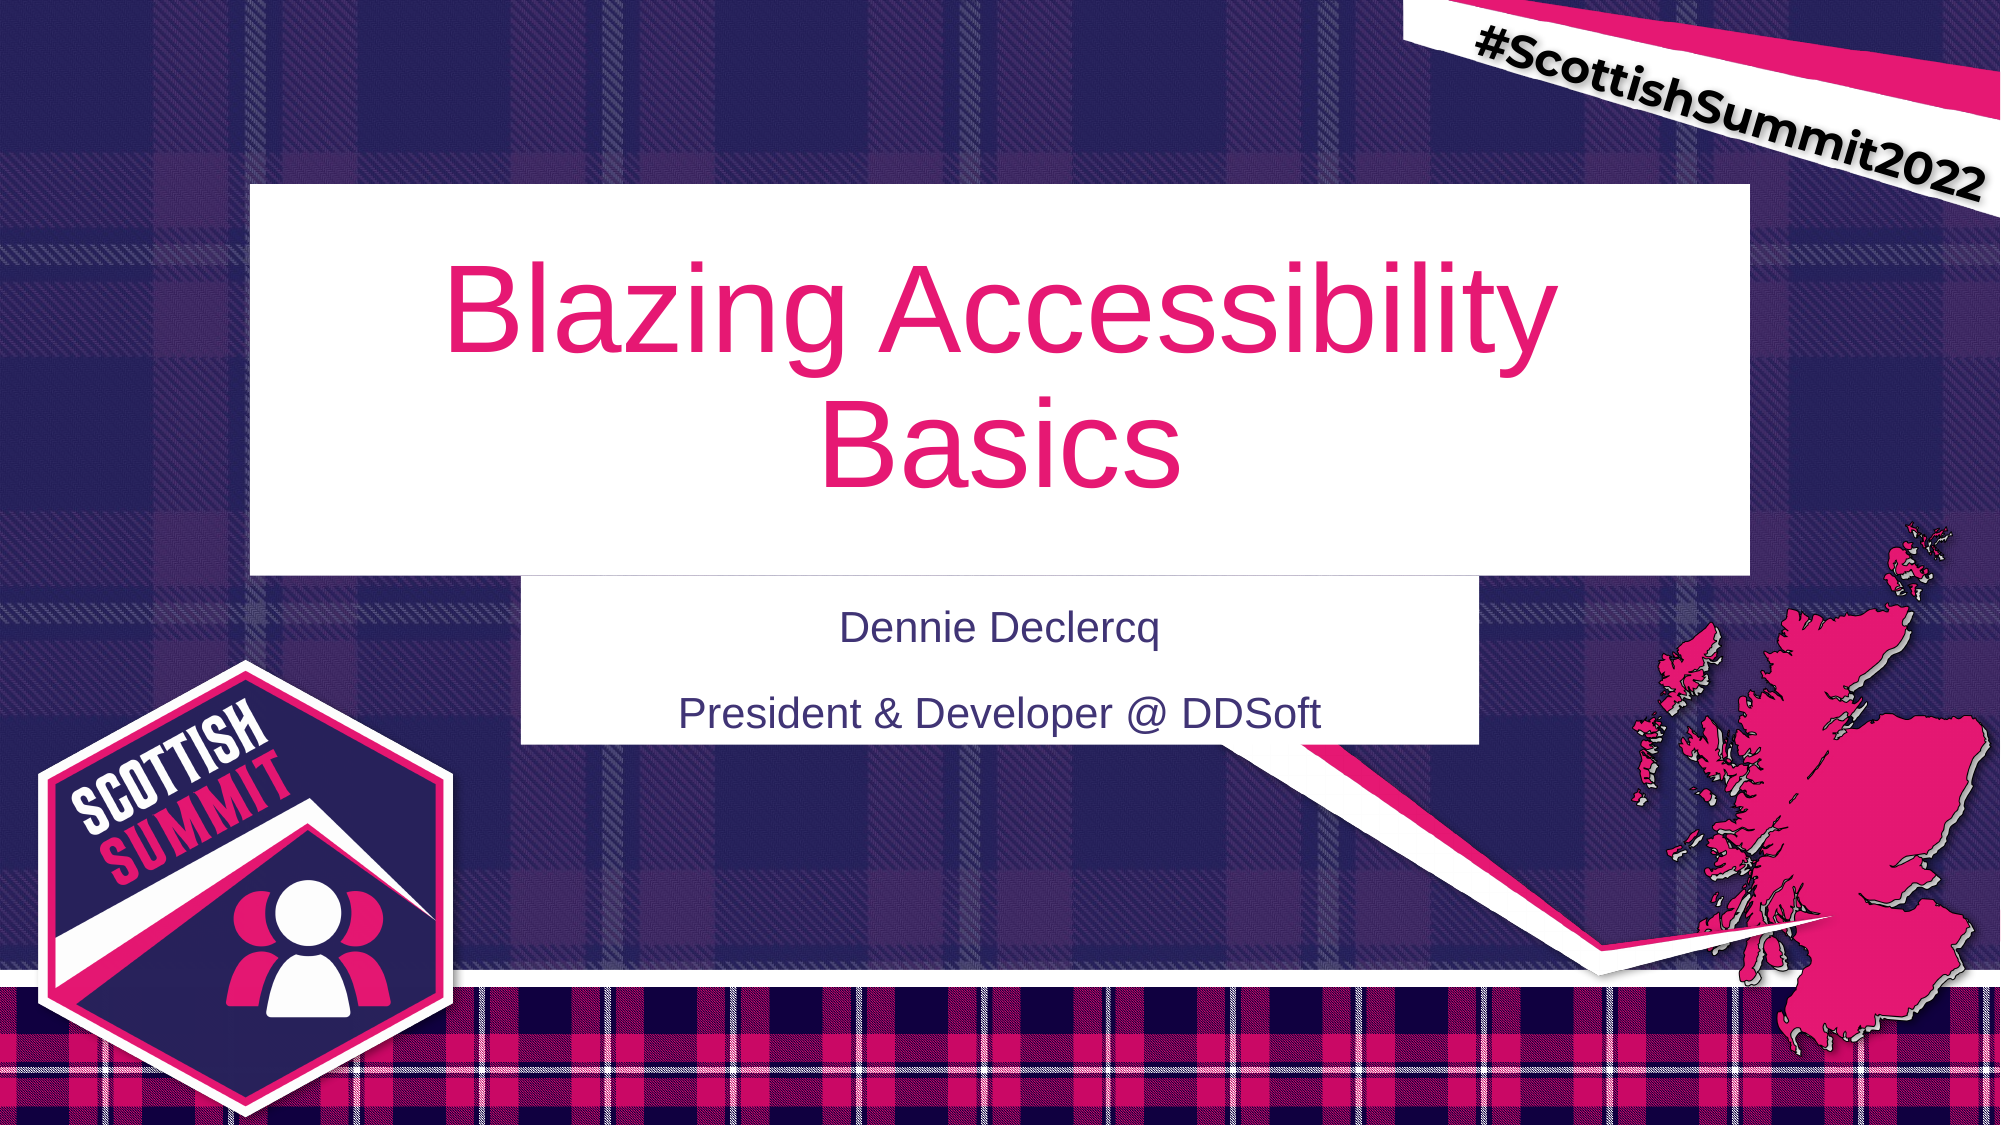

# Blazing Accessibility Basics
Dennie Declercq
President & Developer @ DDSoft